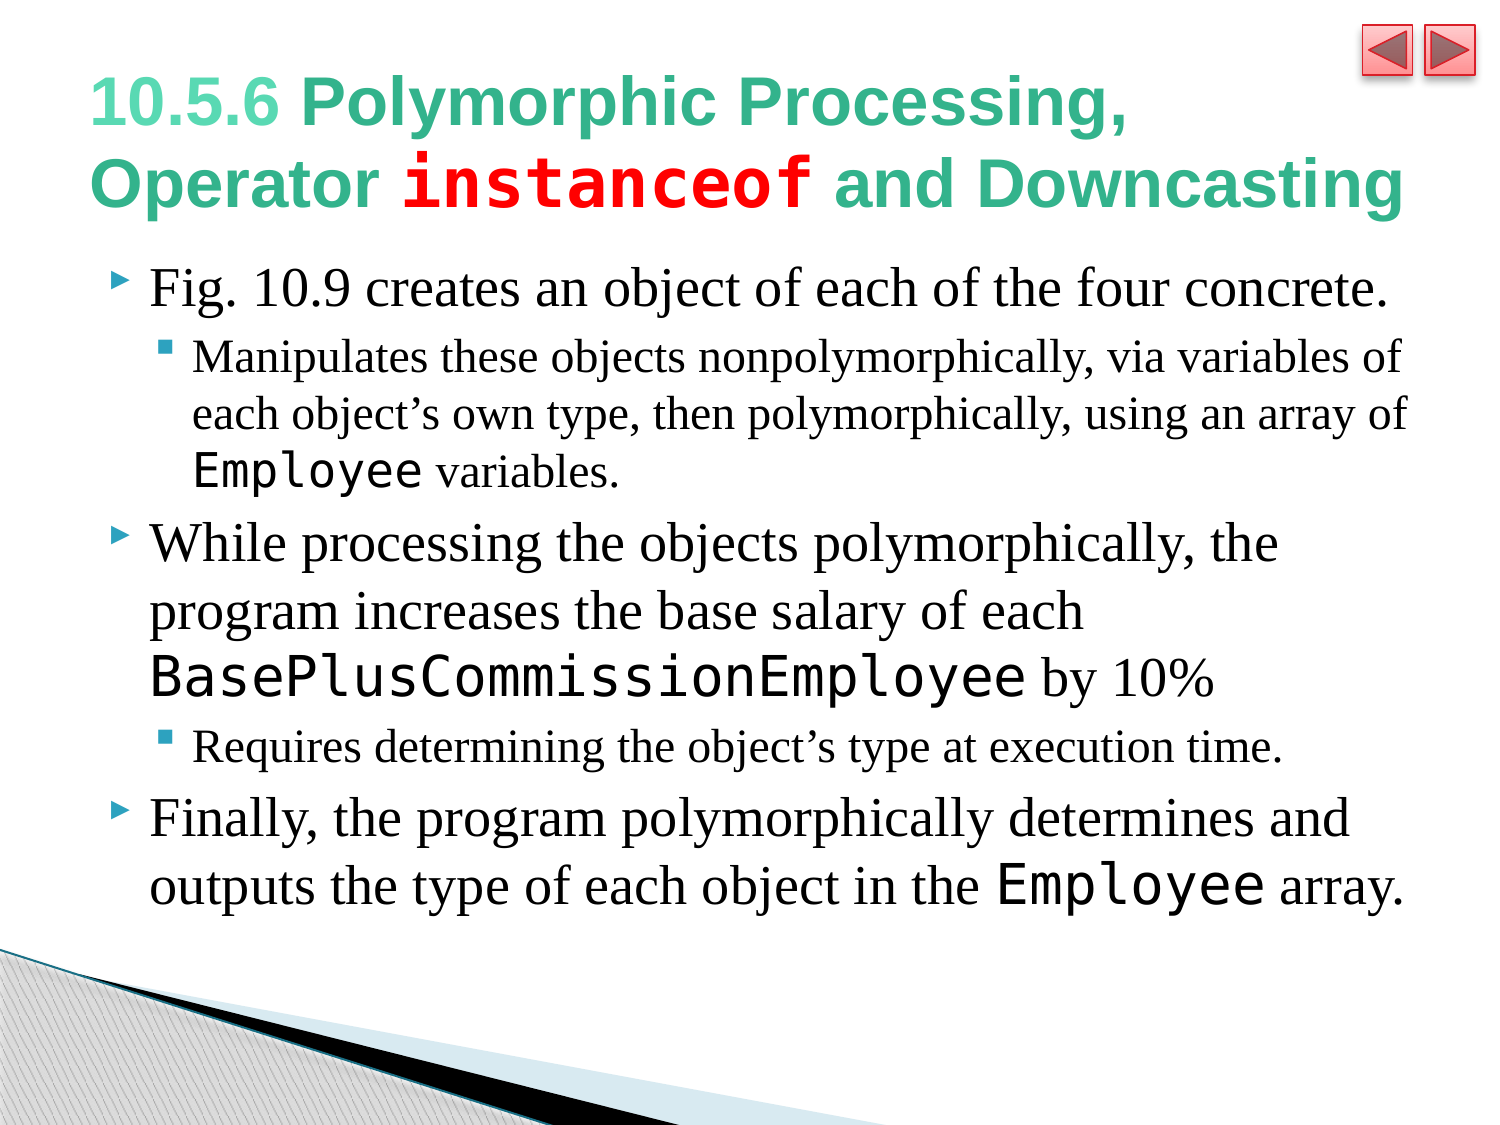

# 10.5.6 Polymorphic Processing, Operator instanceof and Downcasting
Fig. 10.9 creates an object of each of the four concrete.
Manipulates these objects nonpolymorphically, via variables of each object’s own type, then polymorphically, using an array of Employee variables.
While processing the objects polymorphically, the program increases the base salary of each BasePlusCommissionEmployee by 10%
Requires determining the object’s type at execution time.
Finally, the program polymorphically determines and outputs the type of each object in the Employee array.